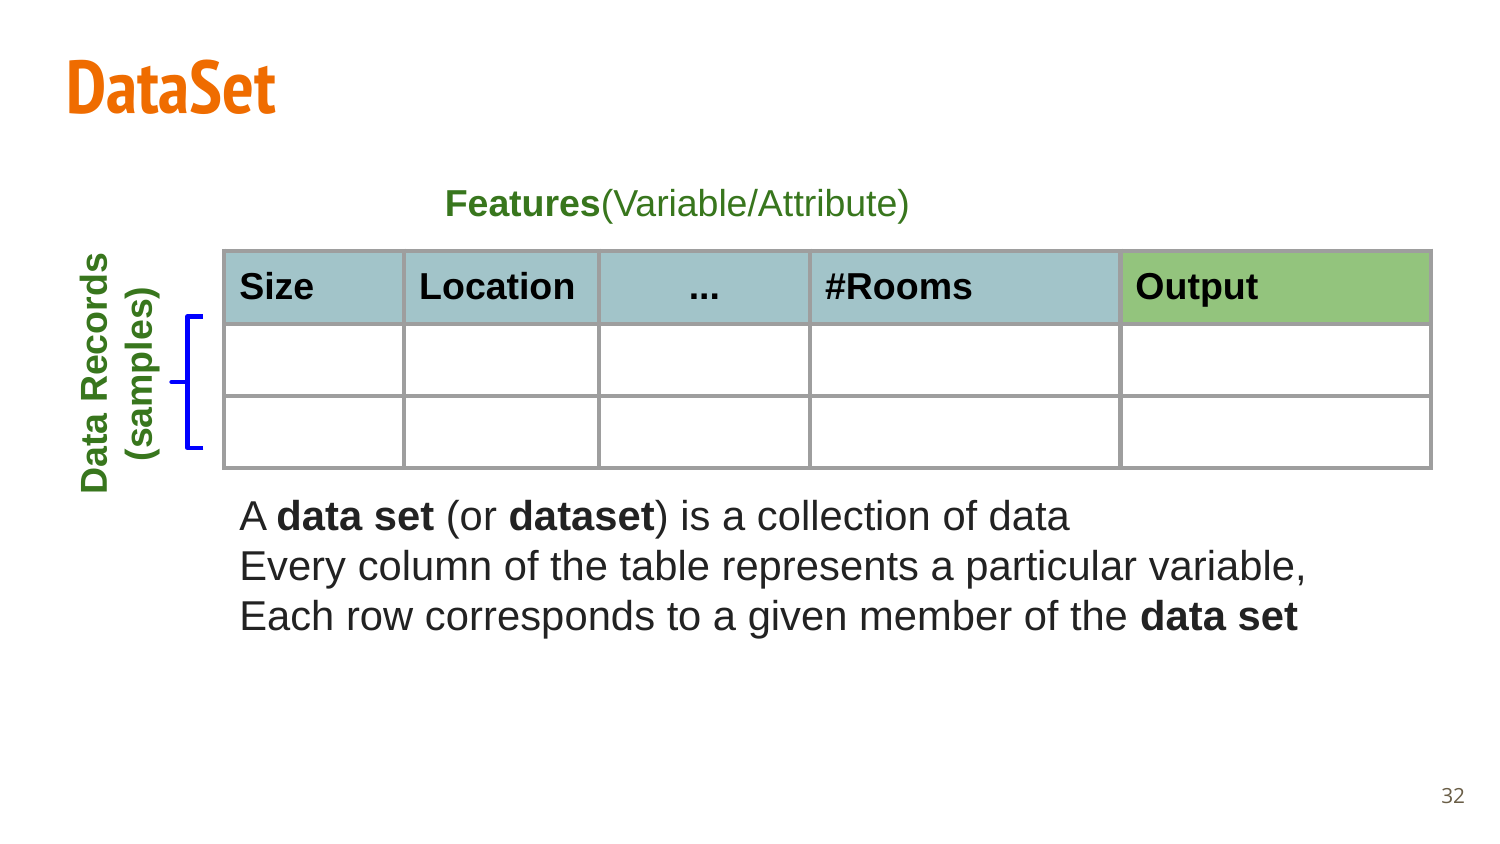

# DataSet

Features(Variable/Attribute)
| Size | Location | ... | #Rooms | Output |
| --- | --- | --- | --- | --- |
|  |  |  |  |  |
|  |  |  |  |  |

Data Records (samples)
A data set (or dataset) is a collection of data
Every column of the table represents a particular variable,
Each row corresponds to a given member of the data set

32